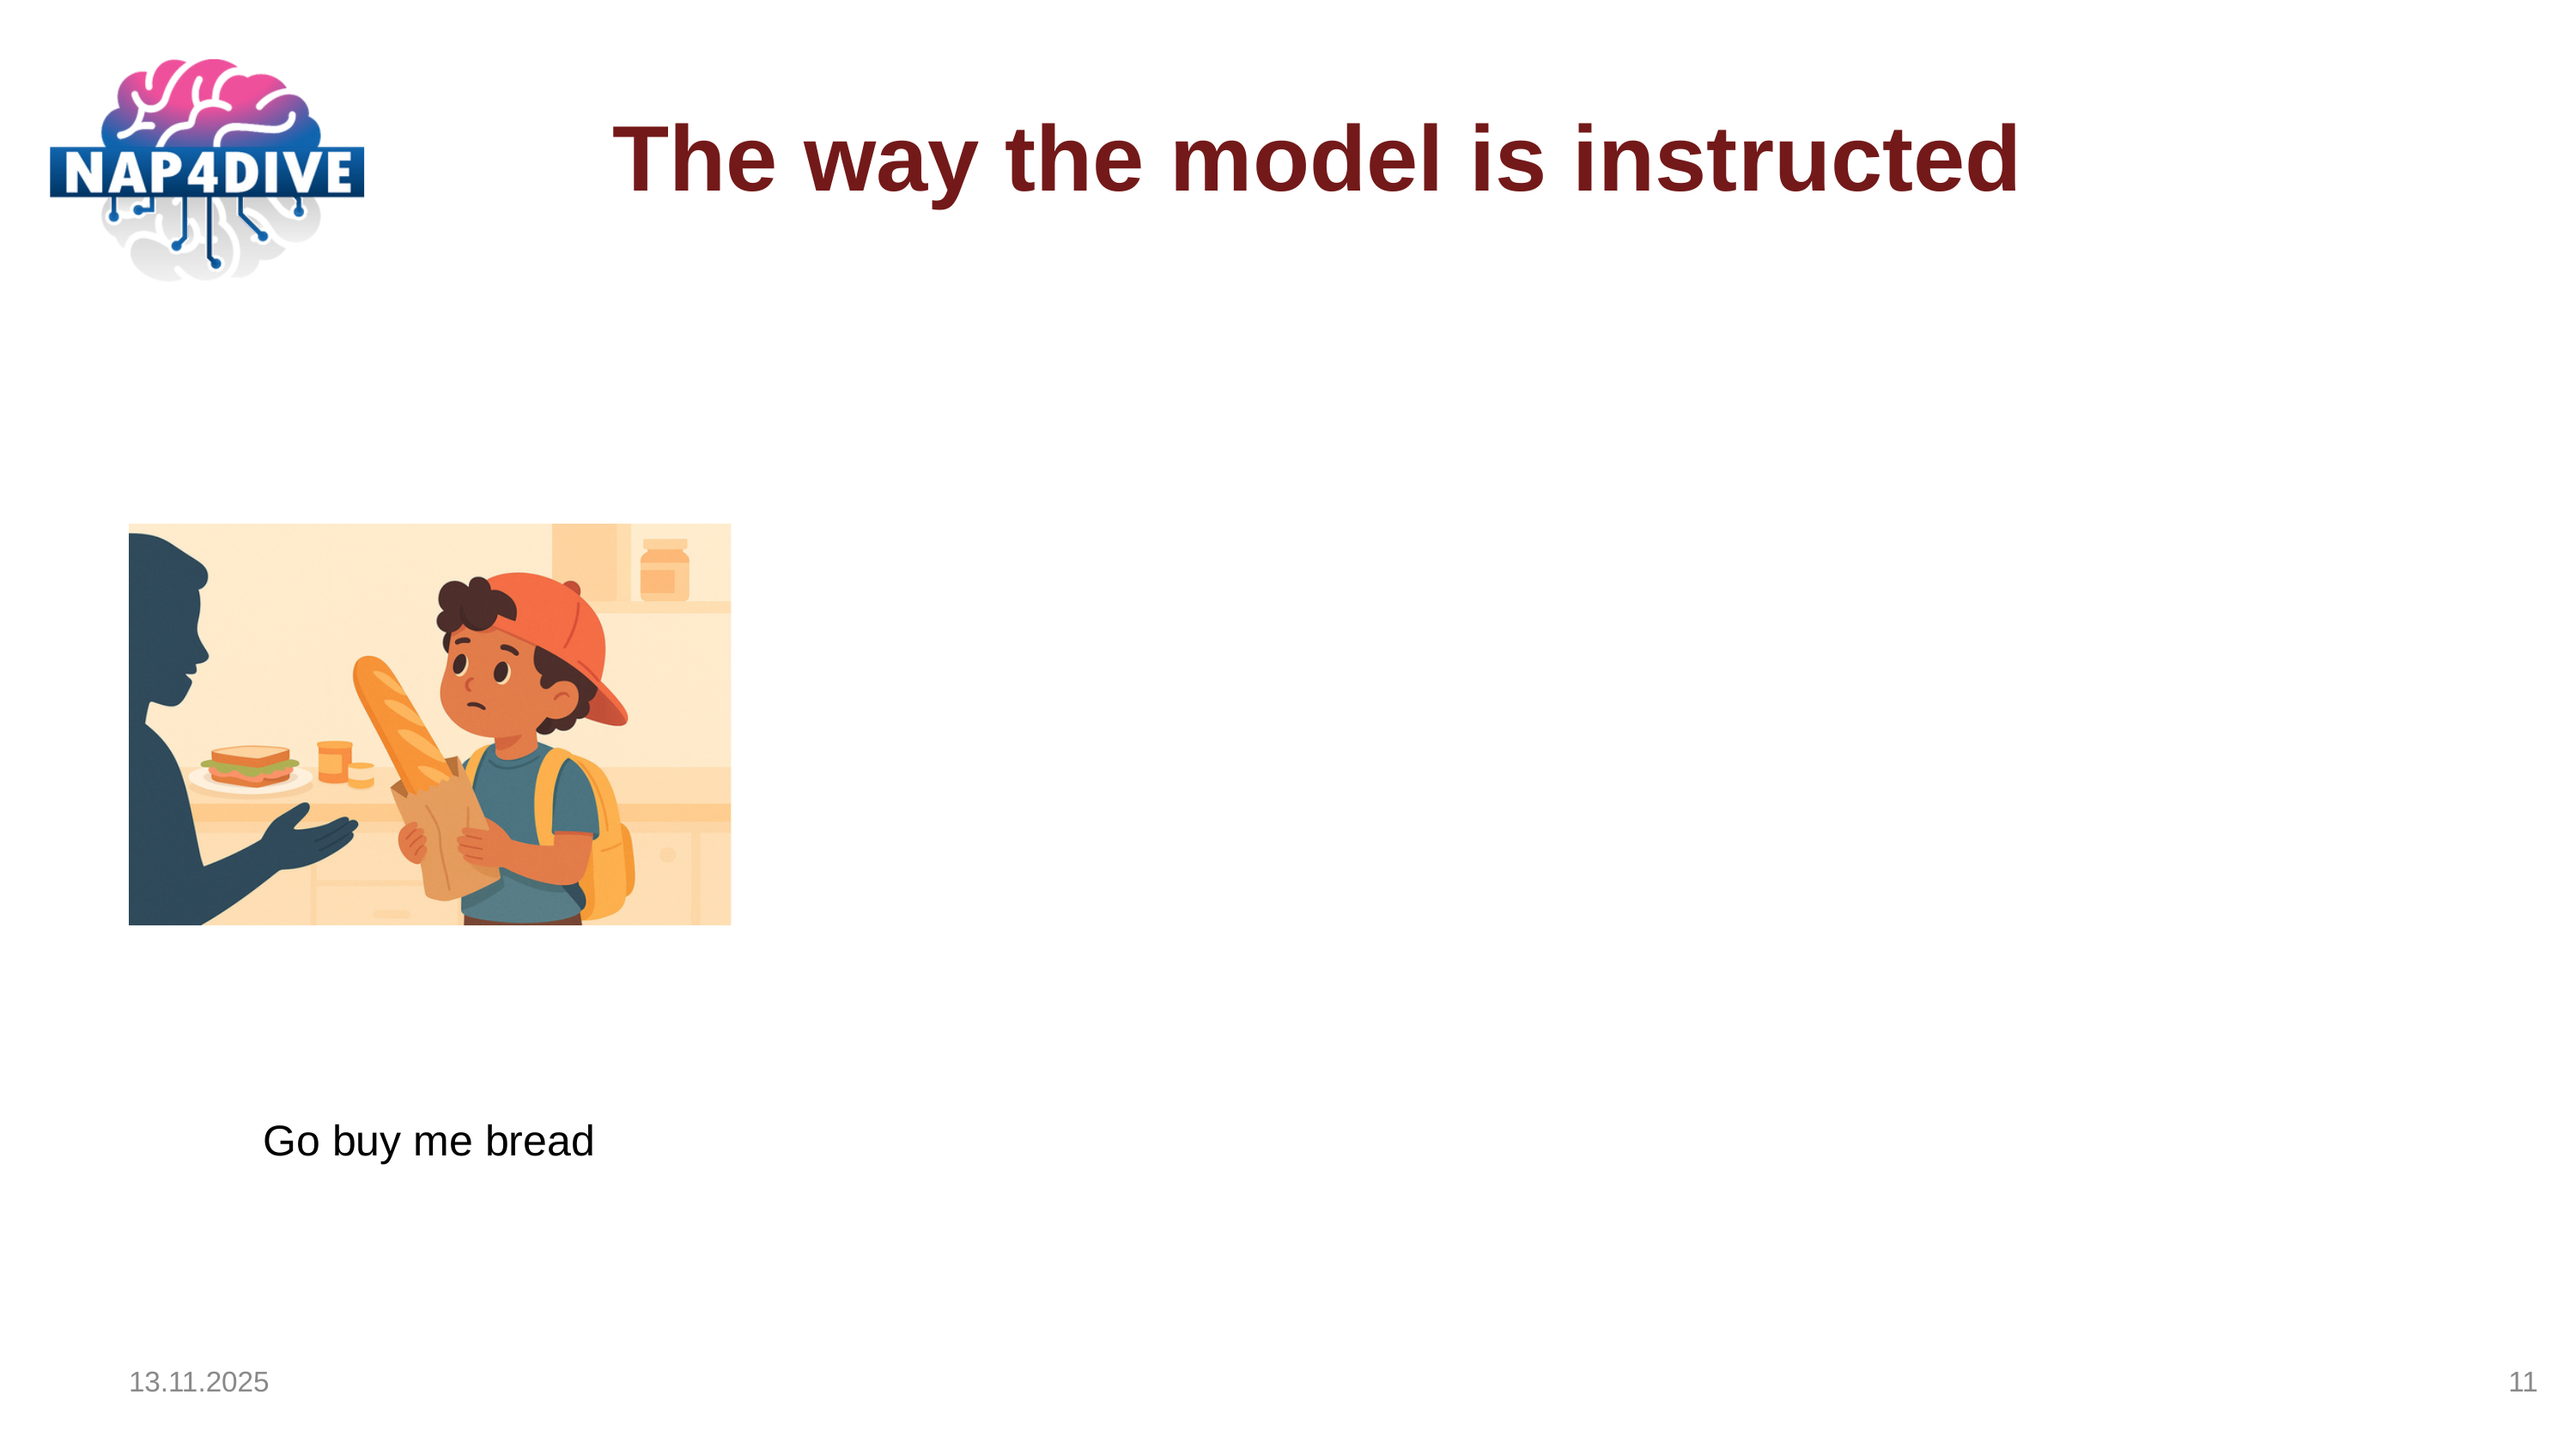

The way the model is instructed

Go buy me bread

13.11.2025

11